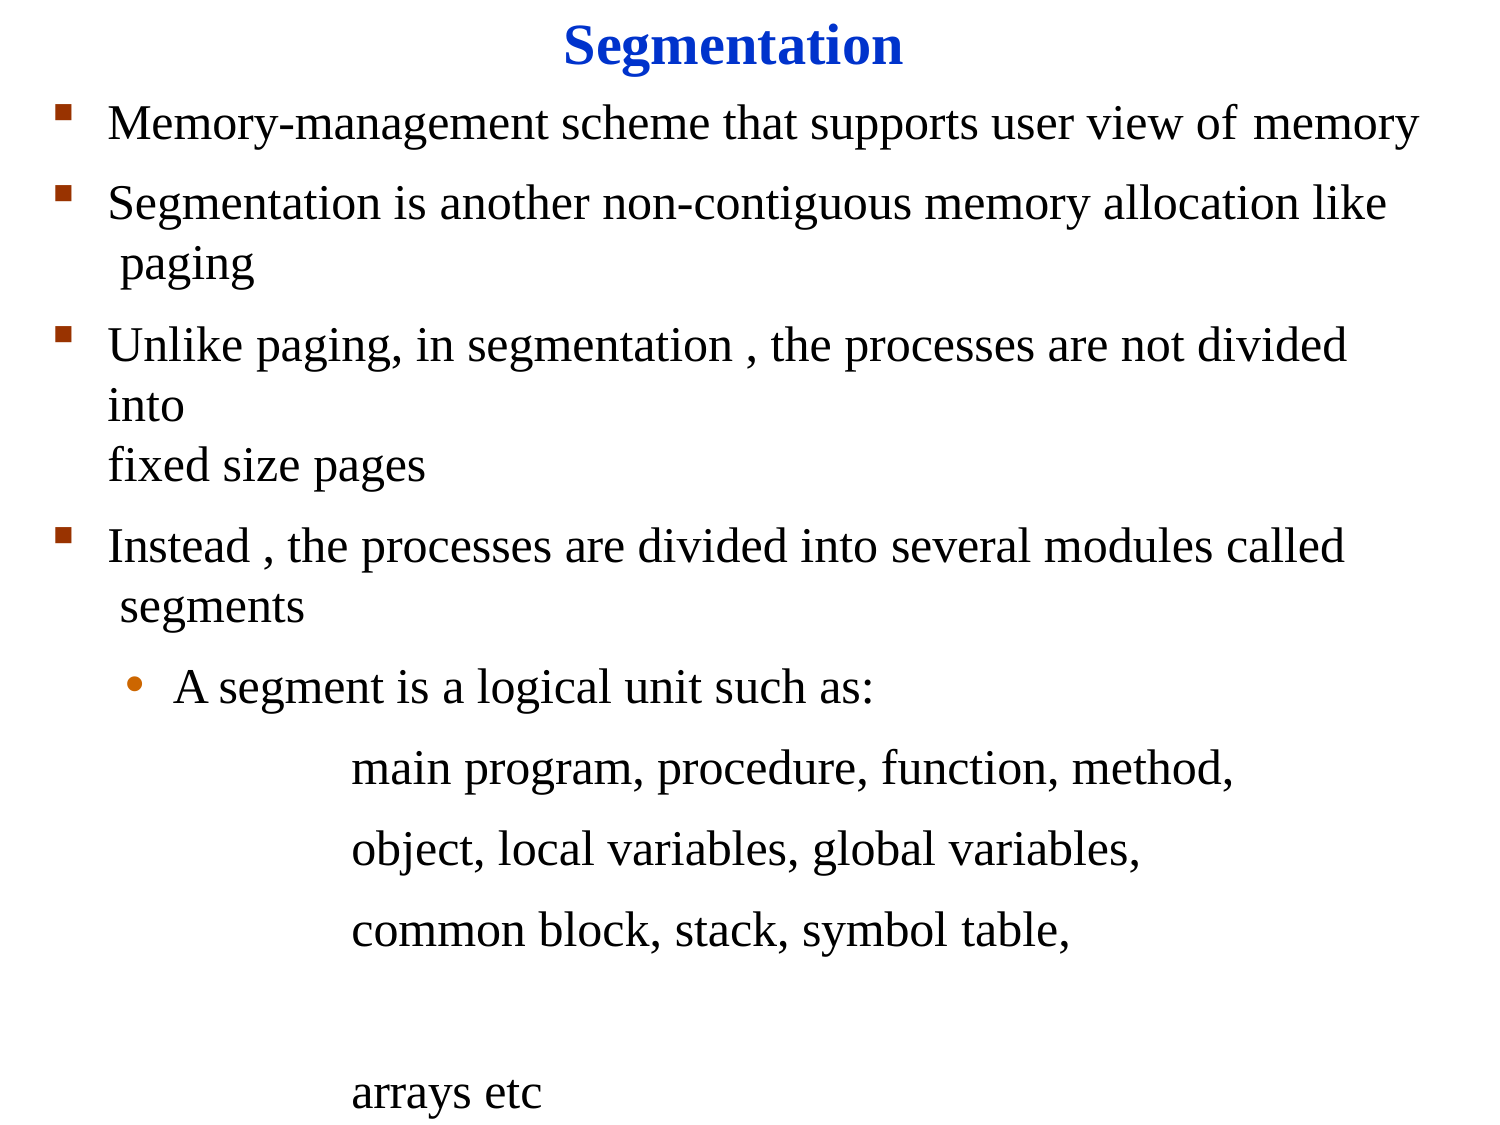

# Segmentation
Memory-management scheme that supports user view of memory
Segmentation is another non-contiguous memory allocation like  paging
Unlike paging, in segmentation , the processes are not divided into
fixed size pages
Instead , the processes are divided into several modules called  segments
A segment is a logical unit such as:
main program, procedure, function, method,  object, local variables, global variables,  common block, stack, symbol table,	arrays etc
So, both secondary memory and main memory are divided into  partitions of unequal sizes